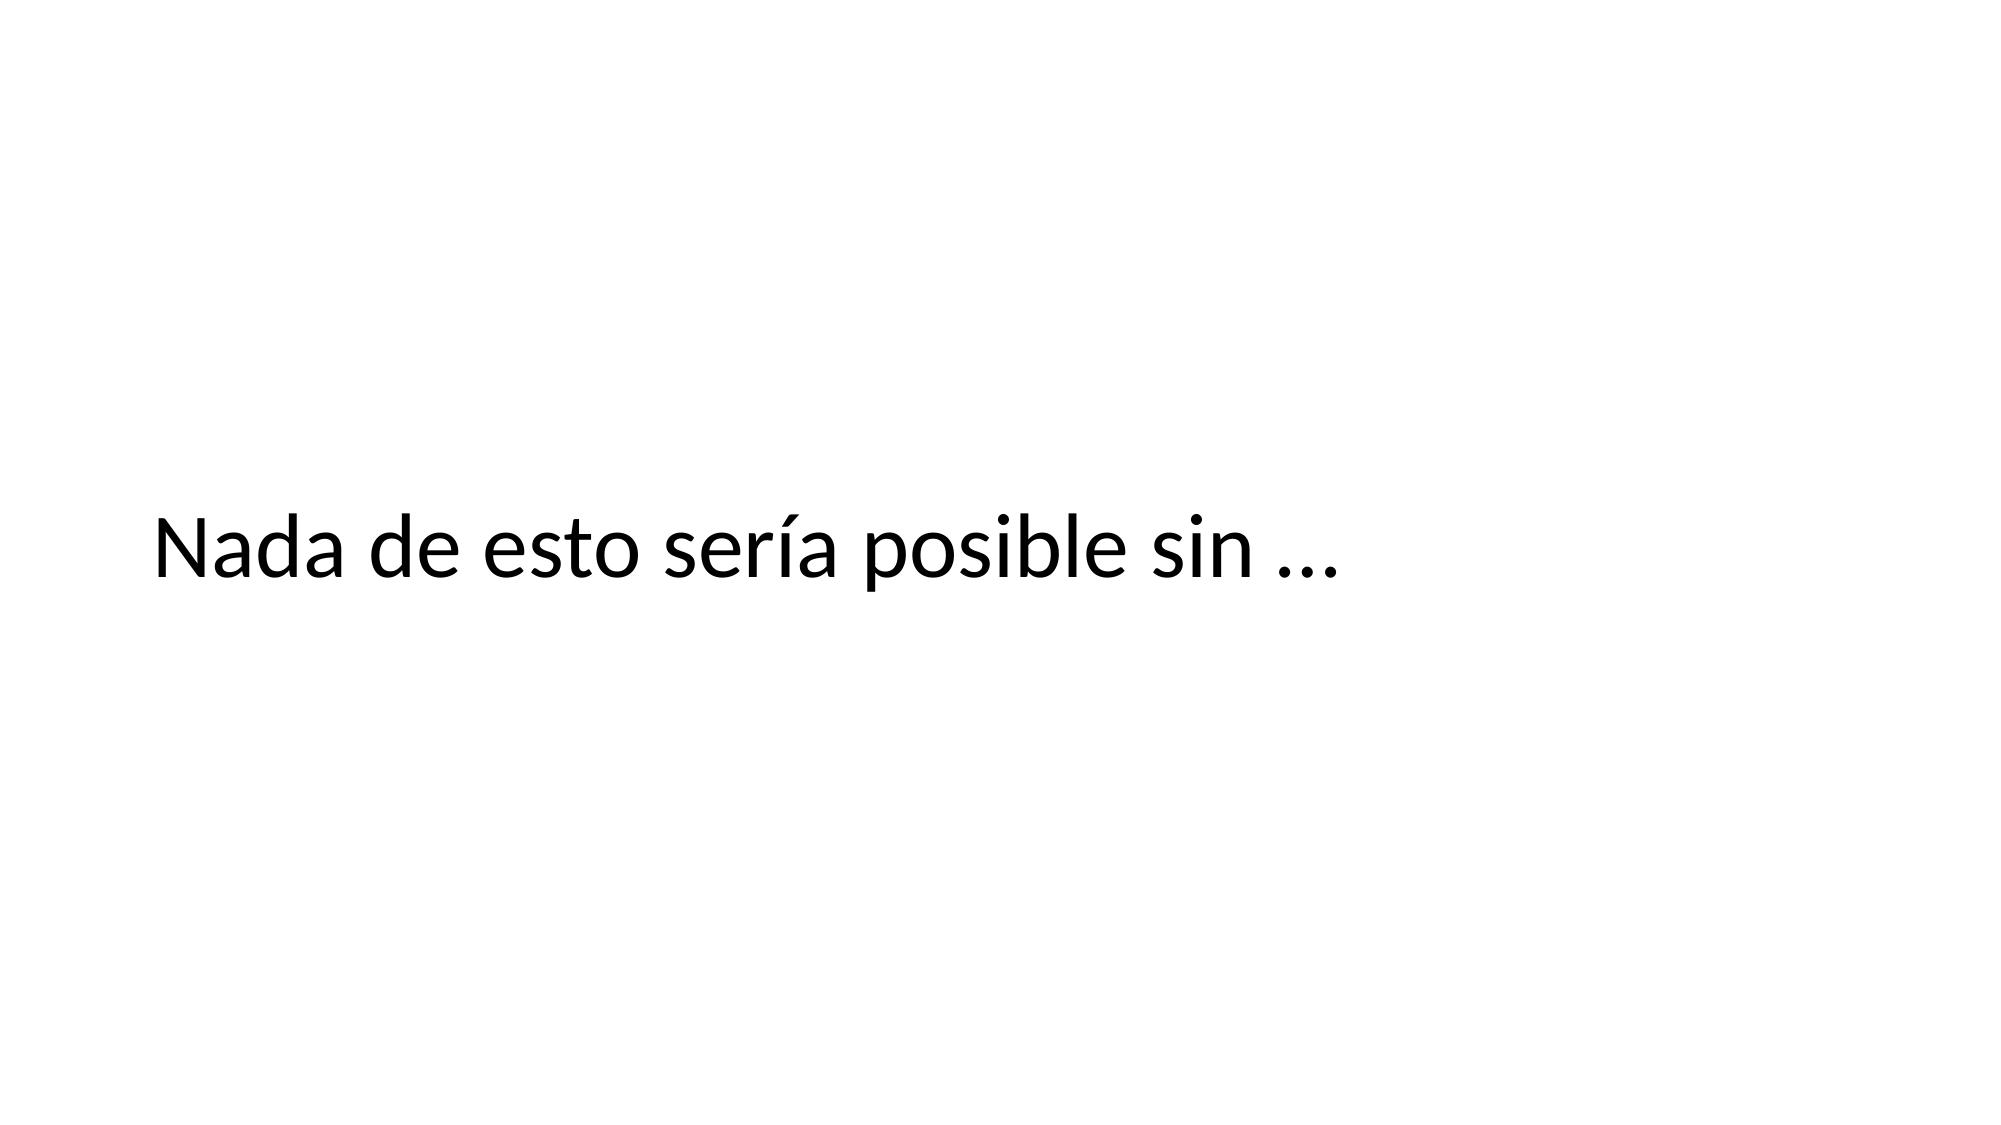

# Nada de esto sería posible sin …